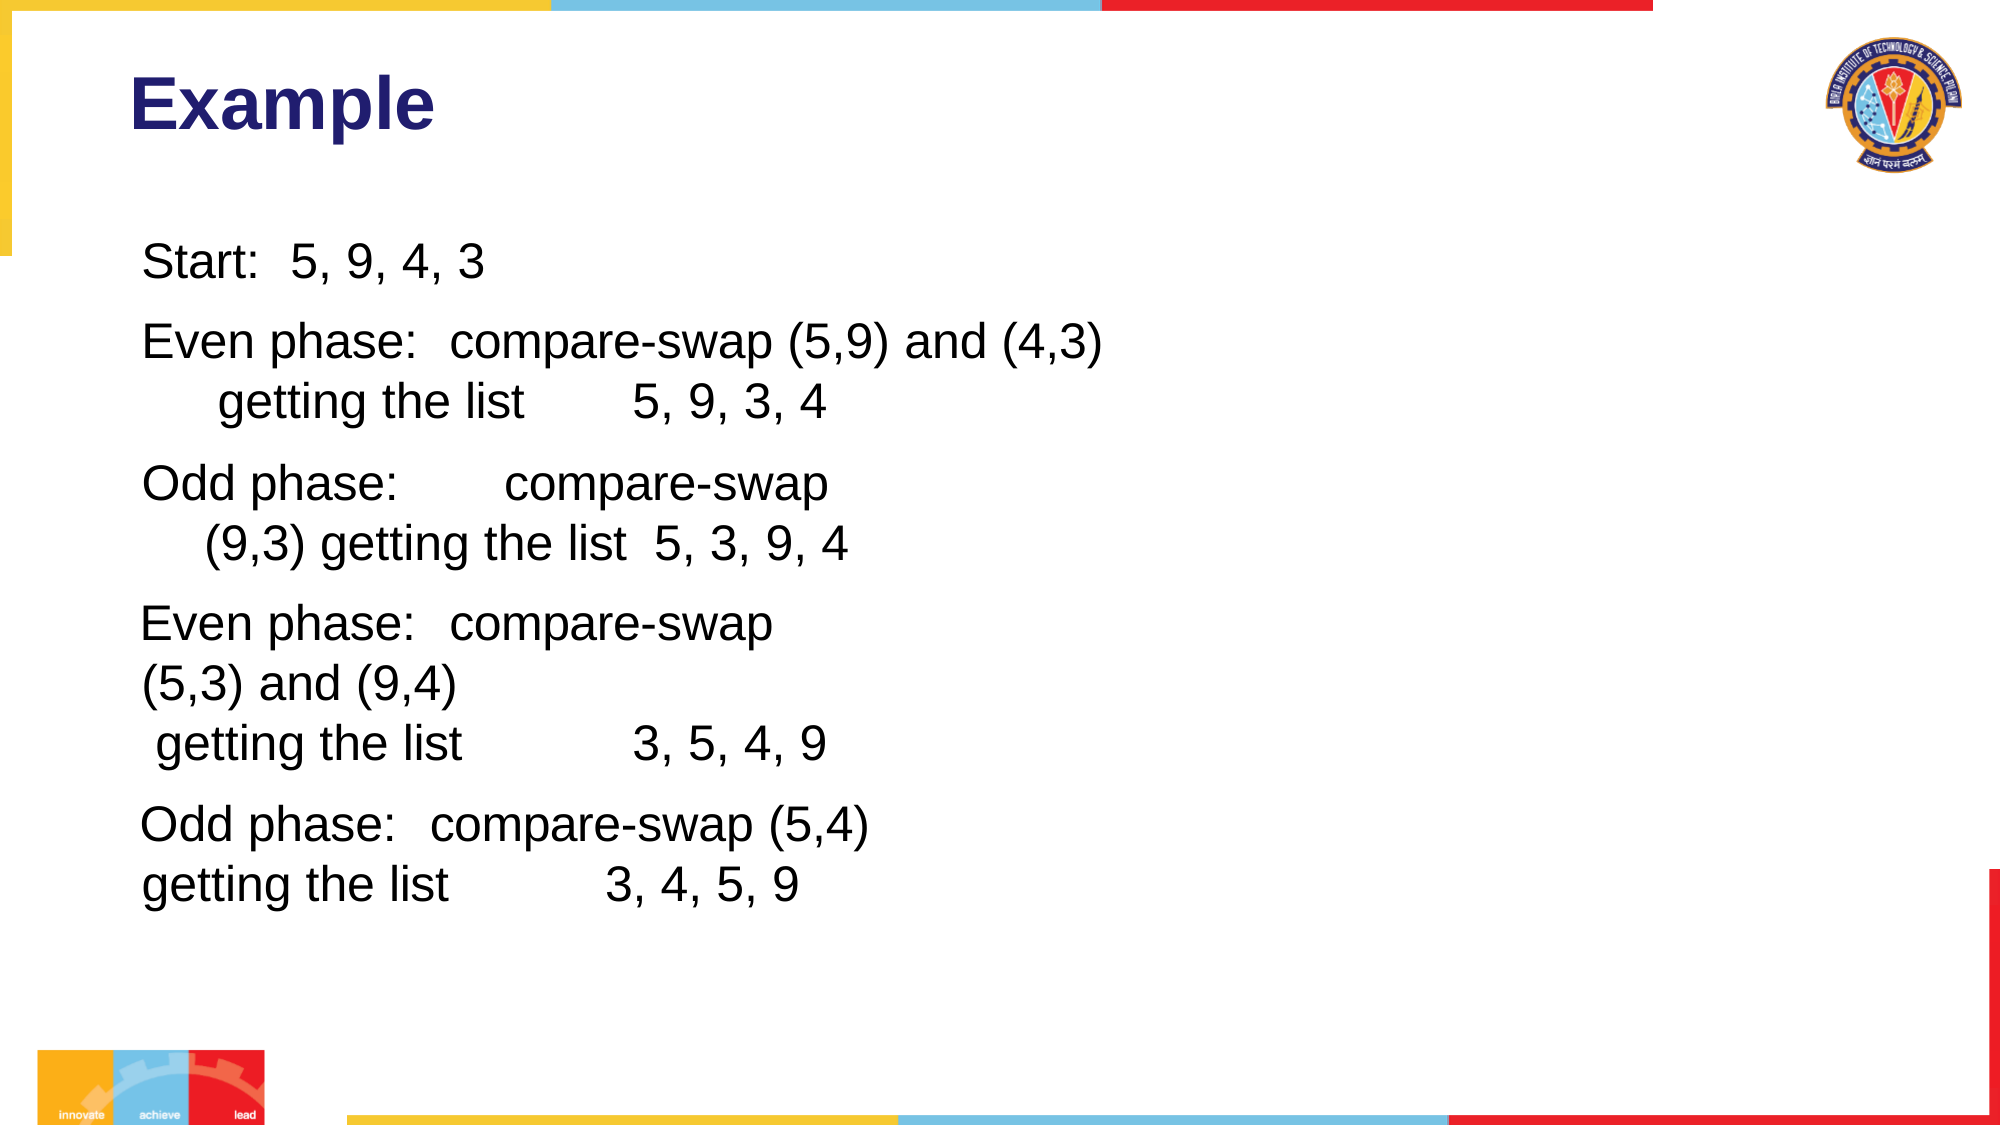

# Example
Start:	5, 9, 4, 3
Even phase:	compare-swap (5,9) and (4,3)
getting the list	5, 9, 3, 4
Odd phase:	compare-swap (9,3) getting the list	5, 3, 9, 4
Even phase:	compare-swap (5,3) and (9,4)
getting the list	3, 5, 4, 9
Odd phase:	compare-swap (5,4)
getting the list	3, 4, 5, 9